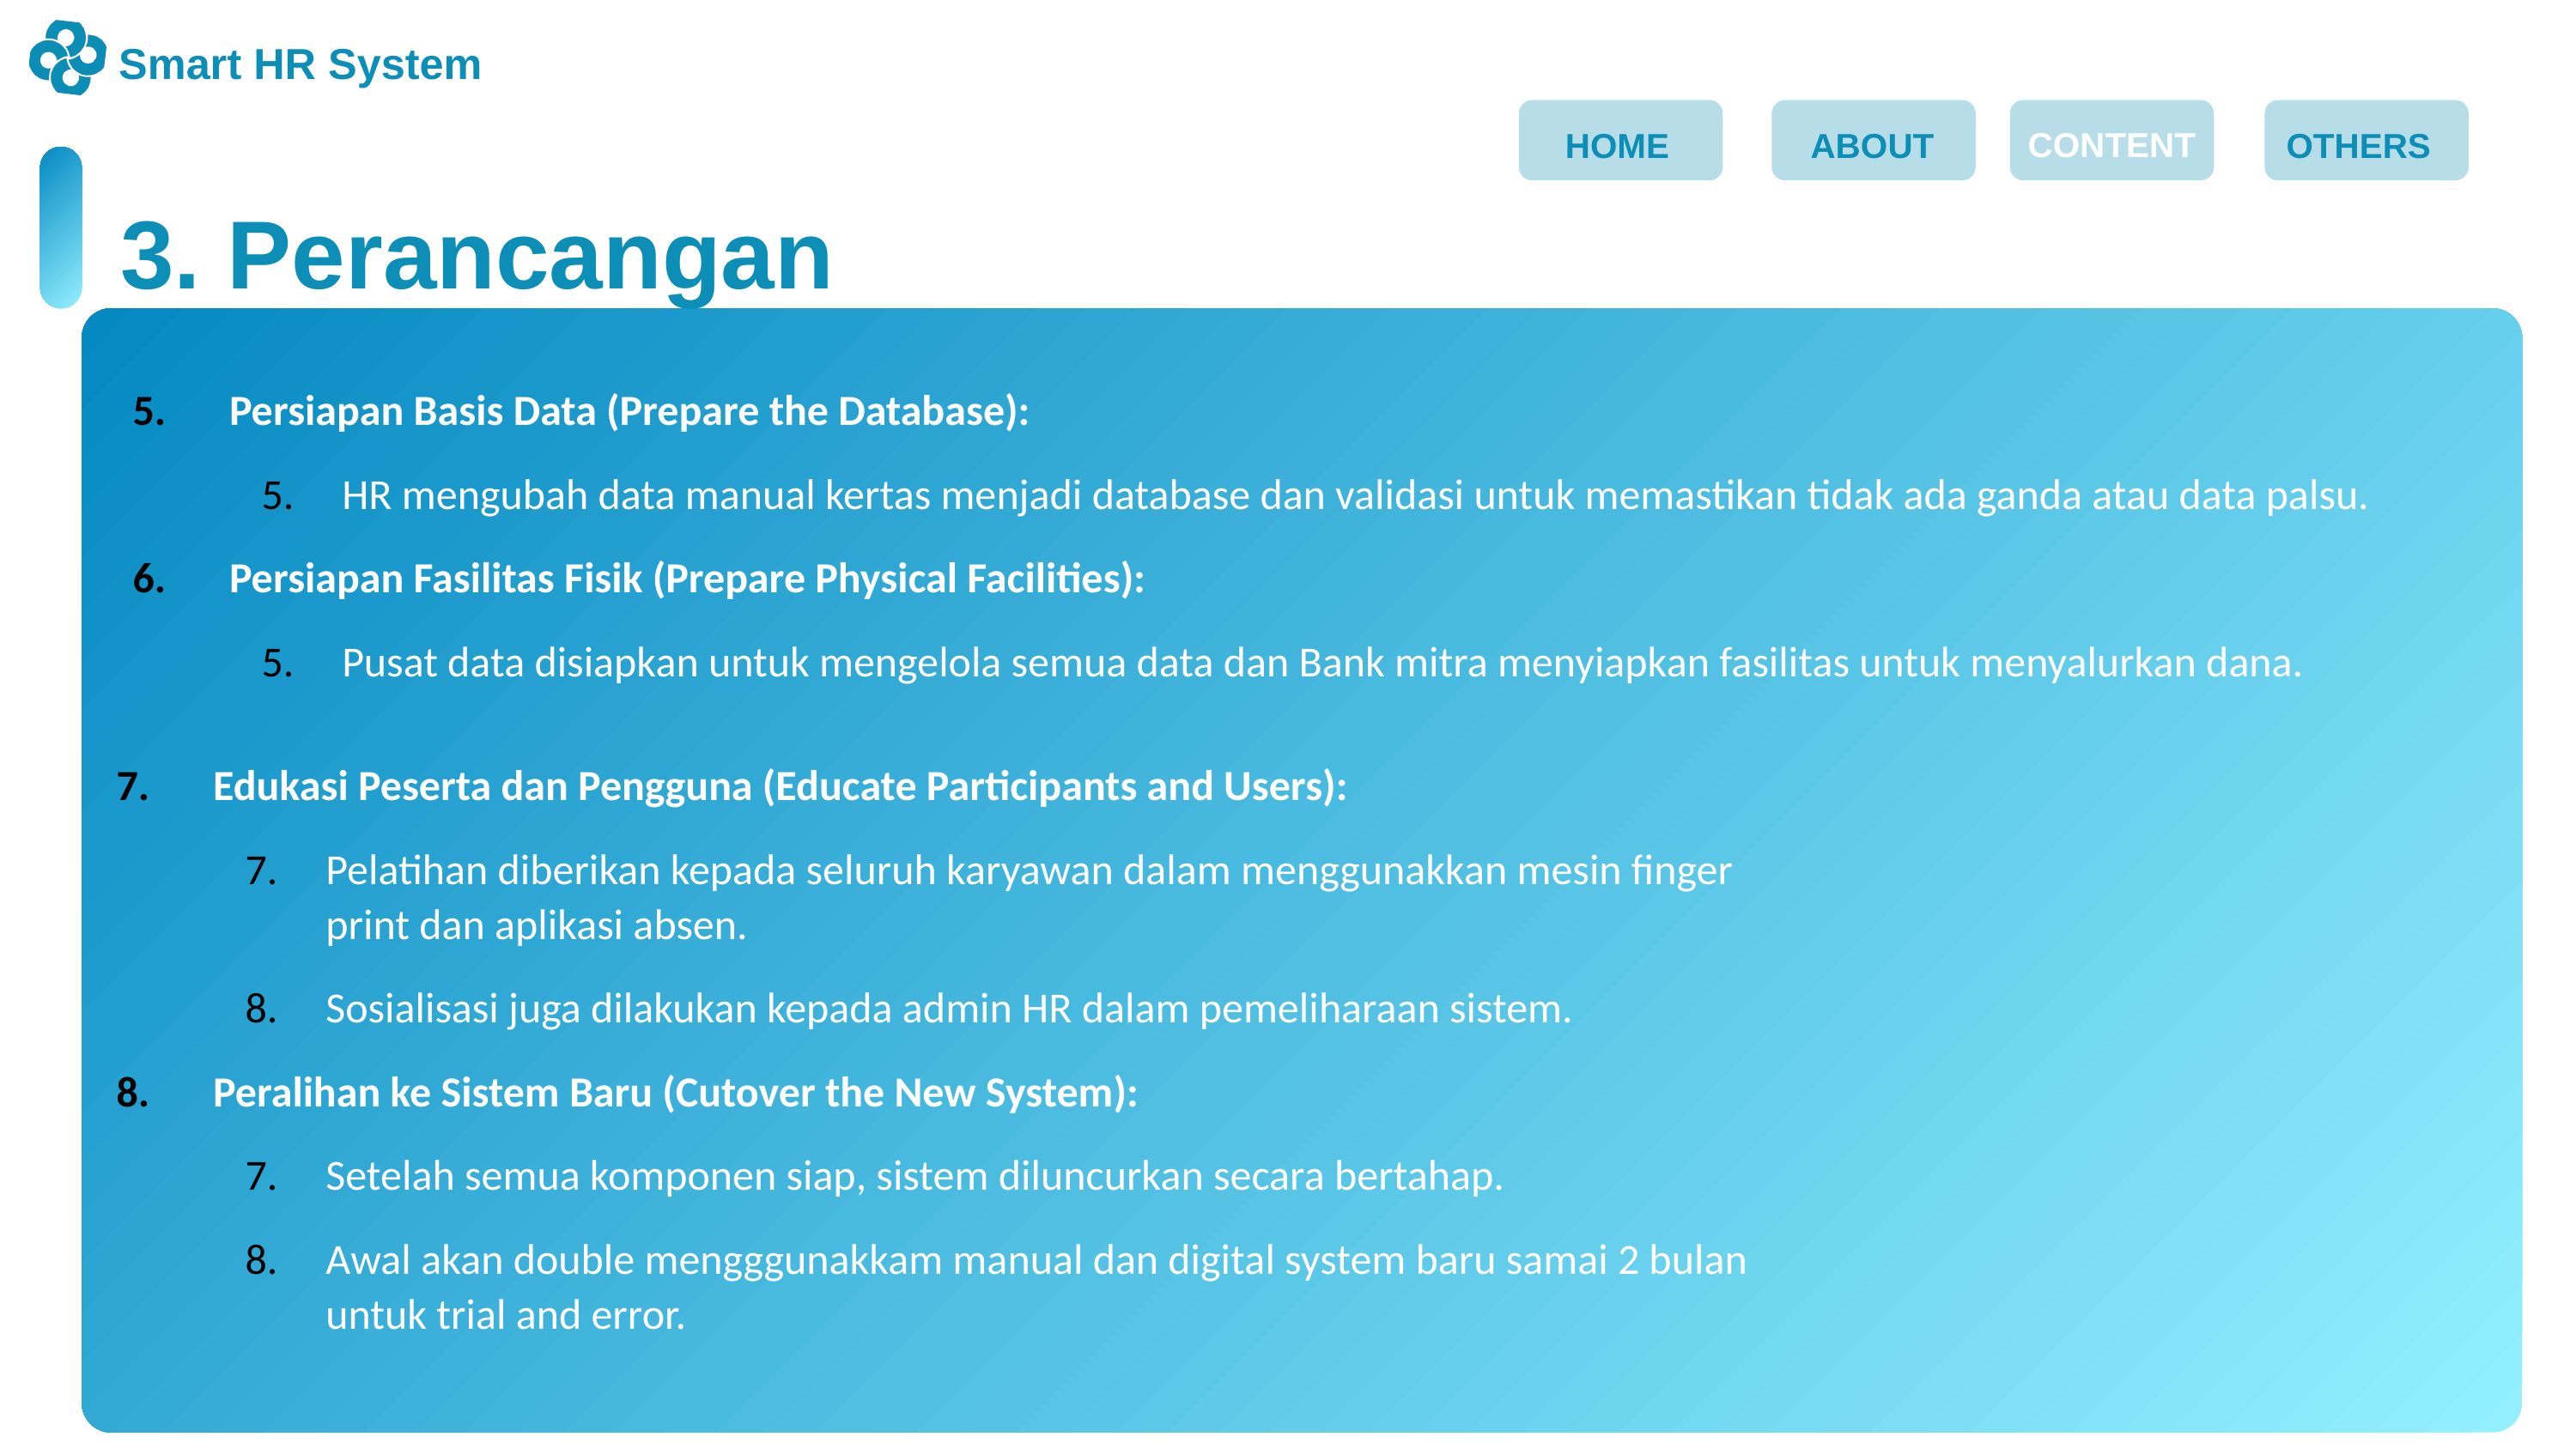

Smart HR System

CONTENT
HOME
ABOUT
OTHERS

3. Perancangan

Persiapan Basis Data (Prepare the Database):
HR mengubah data manual kertas menjadi database dan validasi untuk memastikan tidak ada ganda atau data palsu.
Persiapan Fasilitas Fisik (Prepare Physical Facilities):
Pusat data disiapkan untuk mengelola semua data dan Bank mitra menyiapkan fasilitas untuk menyalurkan dana.

Edukasi Peserta dan Pengguna (Educate Participants and Users):
Pelatihan diberikan kepada seluruh karyawan dalam menggunakkan mesin finger print dan aplikasi absen.
Sosialisasi juga dilakukan kepada admin HR dalam pemeliharaan sistem.
Peralihan ke Sistem Baru (Cutover the New System):
Setelah semua komponen siap, sistem diluncurkan secara bertahap.
Awal akan double mengggunakkam manual dan digital system baru samai 2 bulan untuk trial and error.